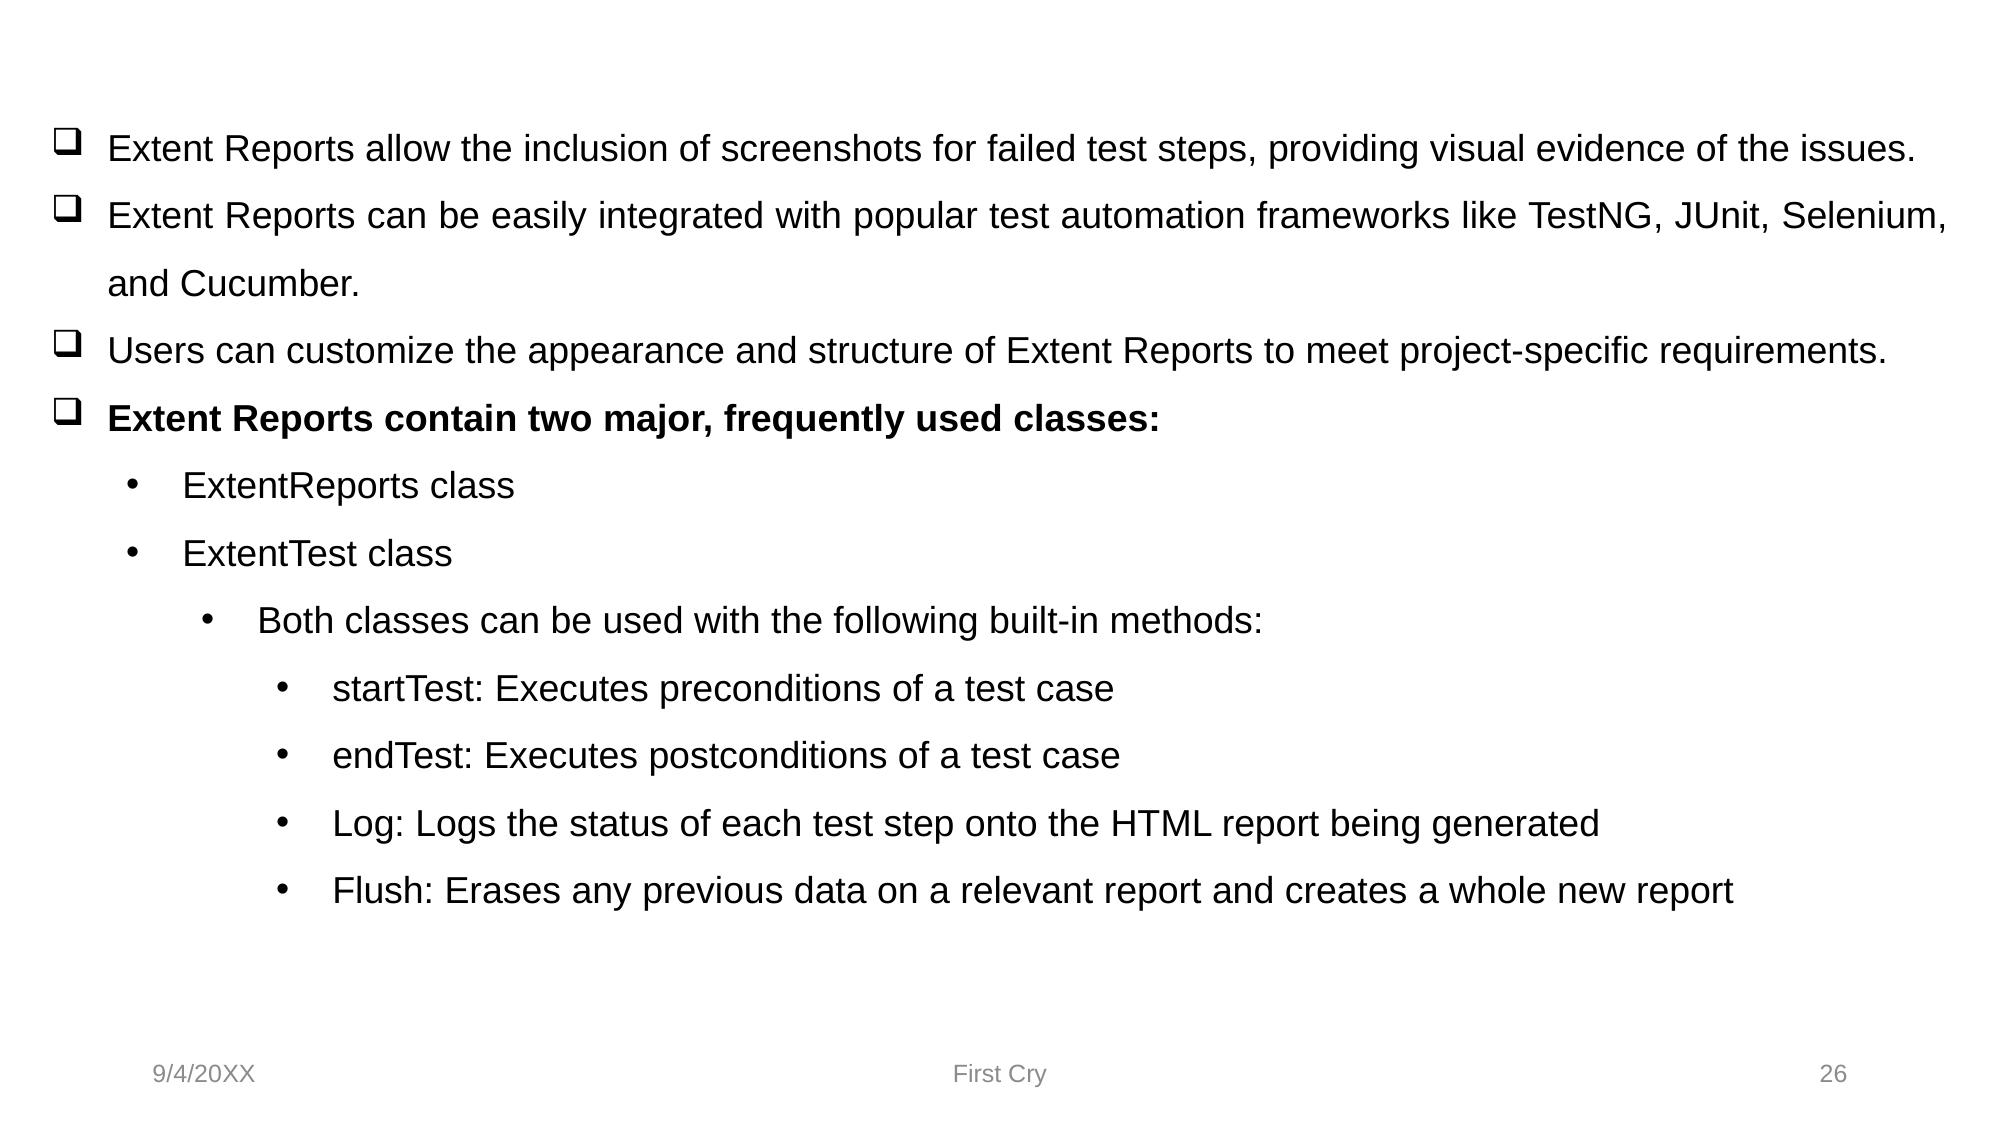

Extent Reports allow the inclusion of screenshots for failed test steps, providing visual evidence of the issues.
Extent Reports can be easily integrated with popular test automation frameworks like TestNG, JUnit, Selenium, and Cucumber.
Users can customize the appearance and structure of Extent Reports to meet project-specific requirements.
Extent Reports contain two major, frequently used classes:
ExtentReports class
ExtentTest class
Both classes can be used with the following built-in methods:
startTest: Executes preconditions of a test case
endTest: Executes postconditions of a test case
Log: Logs the status of each test step onto the HTML report being generated
Flush: Erases any previous data on a relevant report and creates a whole new report

9/4/20XX
First Cry
26